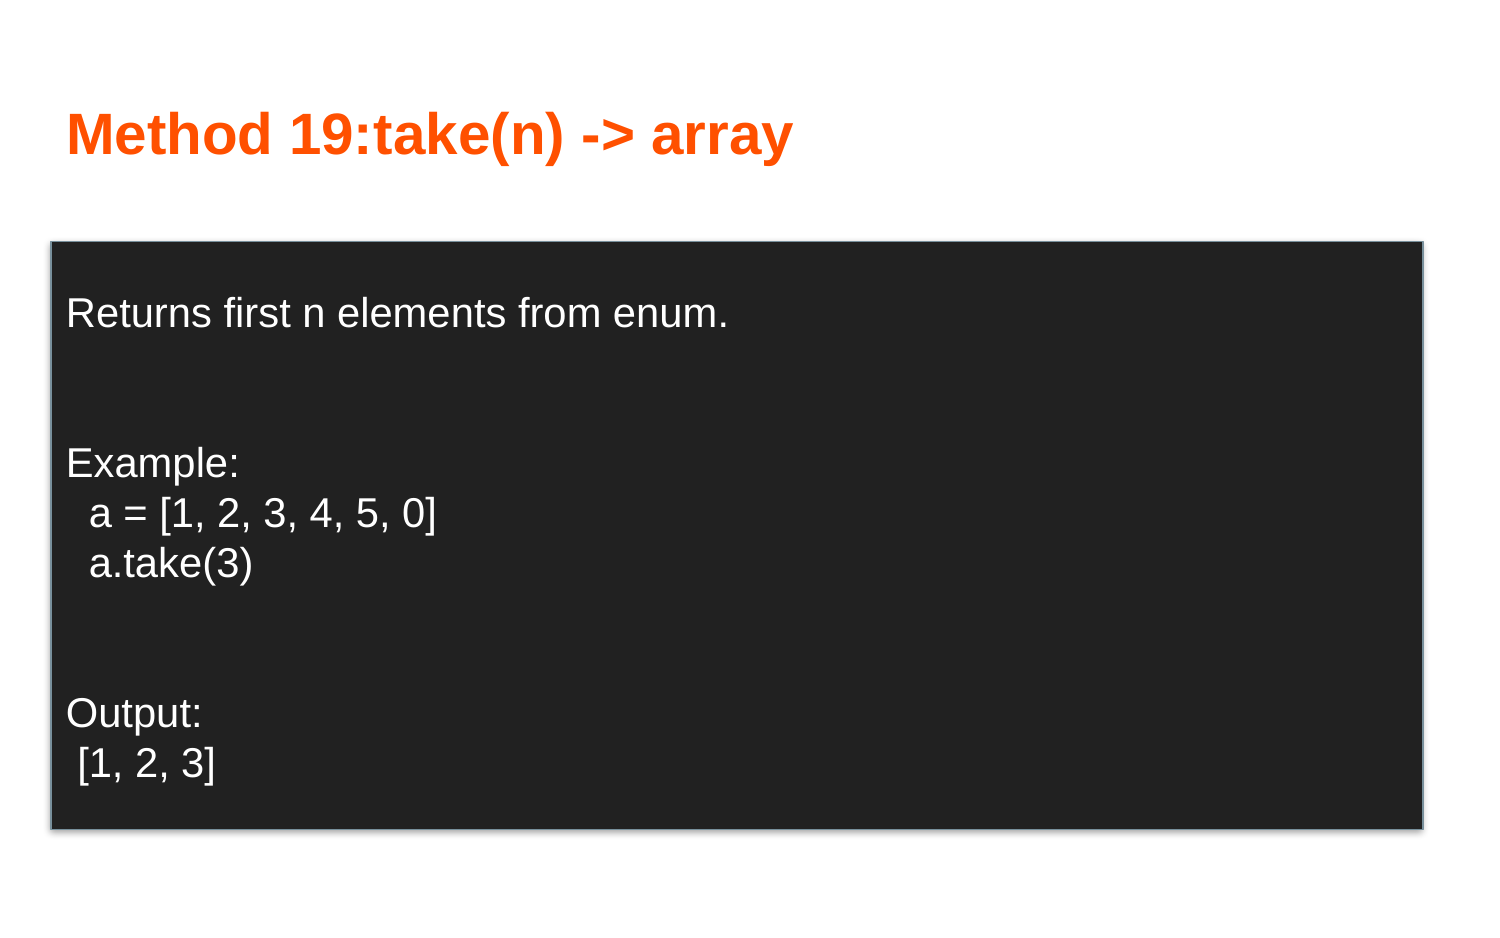

# Method 19:take(n) -> array
Returns first n elements from enum.

Example:
  a = [1, 2, 3, 4, 5, 0]
  a.take(3)

Output:
 [1, 2, 3]